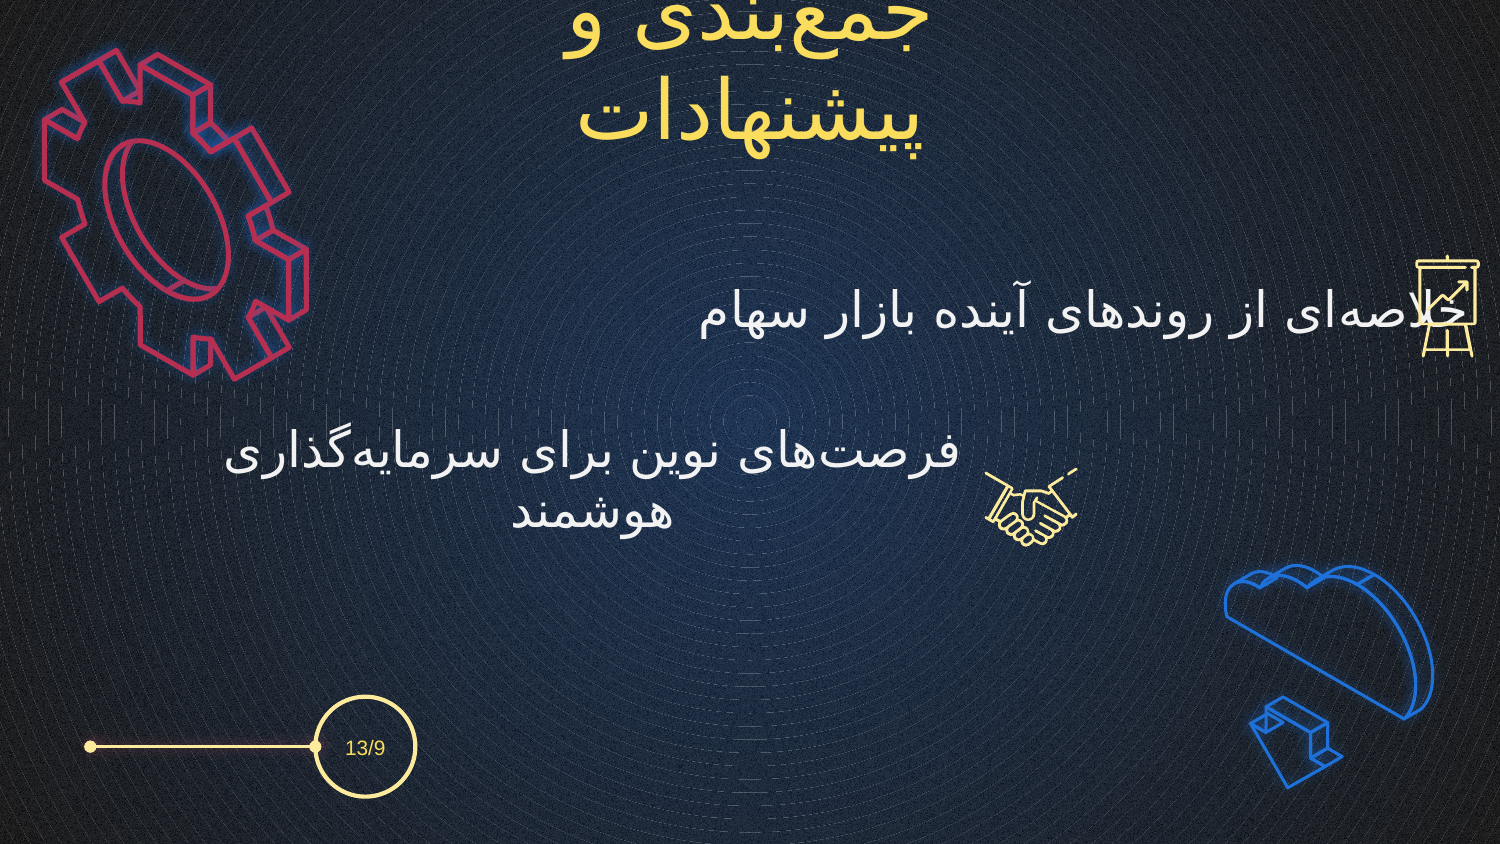

جمع‌بندی و پیشنهادات

آینده دنیای سهام بر اساس مقاله‌ی علمی
خلاصه‌ای از روندهای آینده بازار سهام
 پیش‌بینی بهتر روندهای بازار با
ترکیب چندین مدل هوش مصنوعی

فرصت‌های نوین برای سرمایه‌گذاری هوشمند
افزایش امنیت معاملات
 با استفاده از بلاک‌چین

نقش ربات‌های معاملاتی در
 آینده‌ی بازارهای مالی

13/9